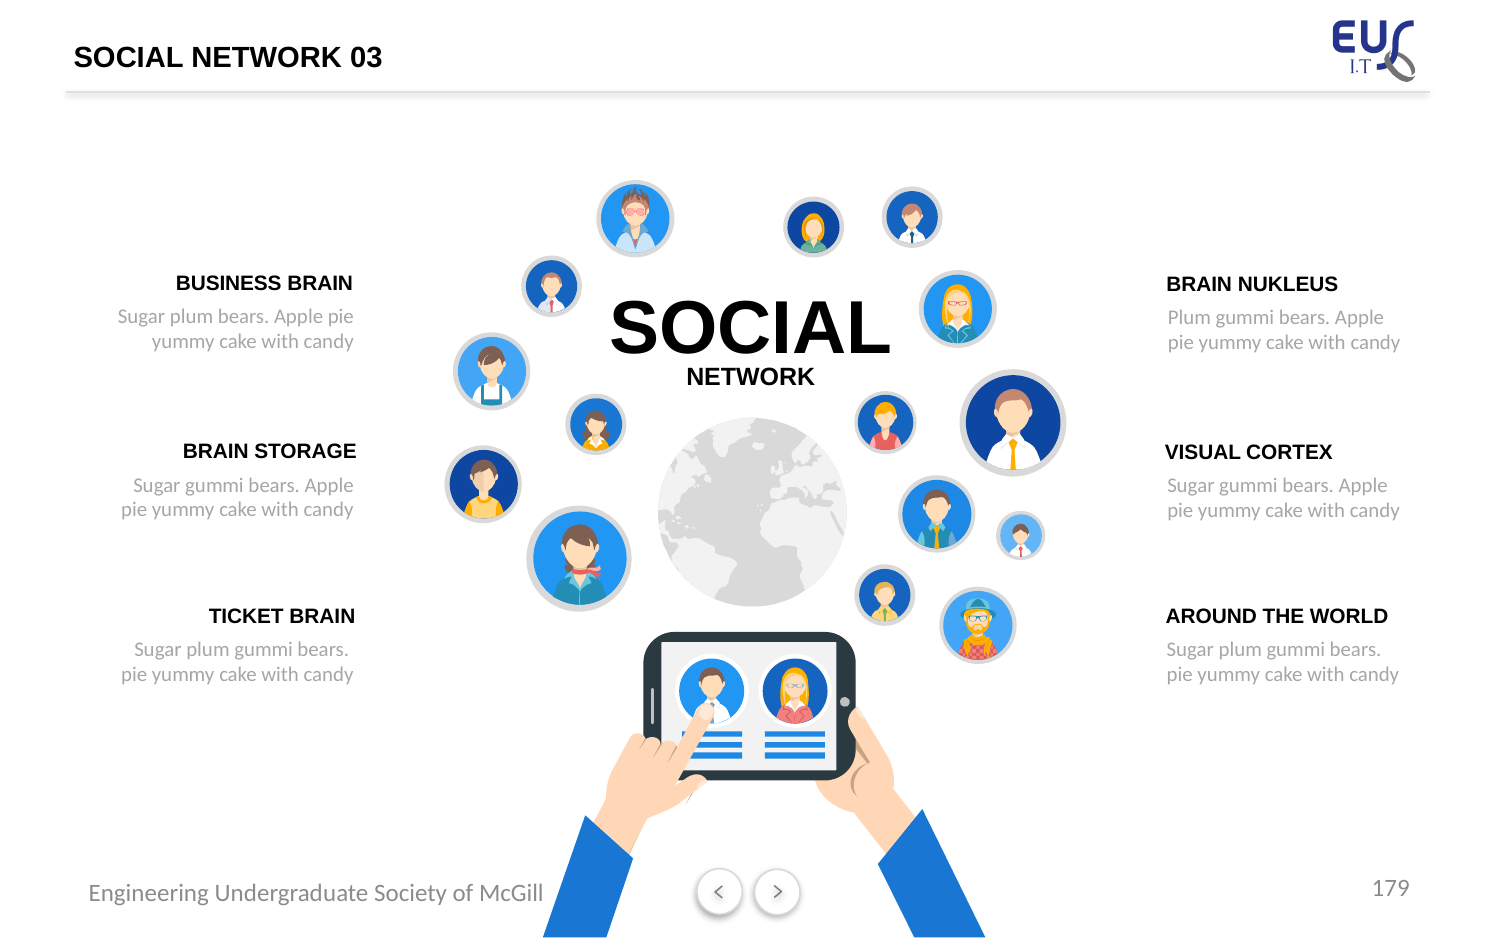

# SOCIAL NETWORK 03

BUSINESS BRAIN
BRAIN NUKLEUS

SOCIAL
NETWORK
Sugar plum bears. Apple pie yummy cake with candy
Plum gummi bears. Apple
pie yummy cake with candy

BRAIN STORAGE
VISUAL CORTEX

Sugar gummi bears. Apple
pie yummy cake with candy
Sugar gummi bears. Apple
pie yummy cake with candy

TICKET BRAIN
AROUND THE WORLD
Sugar plum gummi bears.
pie yummy cake with candy
Sugar plum gummi bears.
pie yummy cake with candy

179